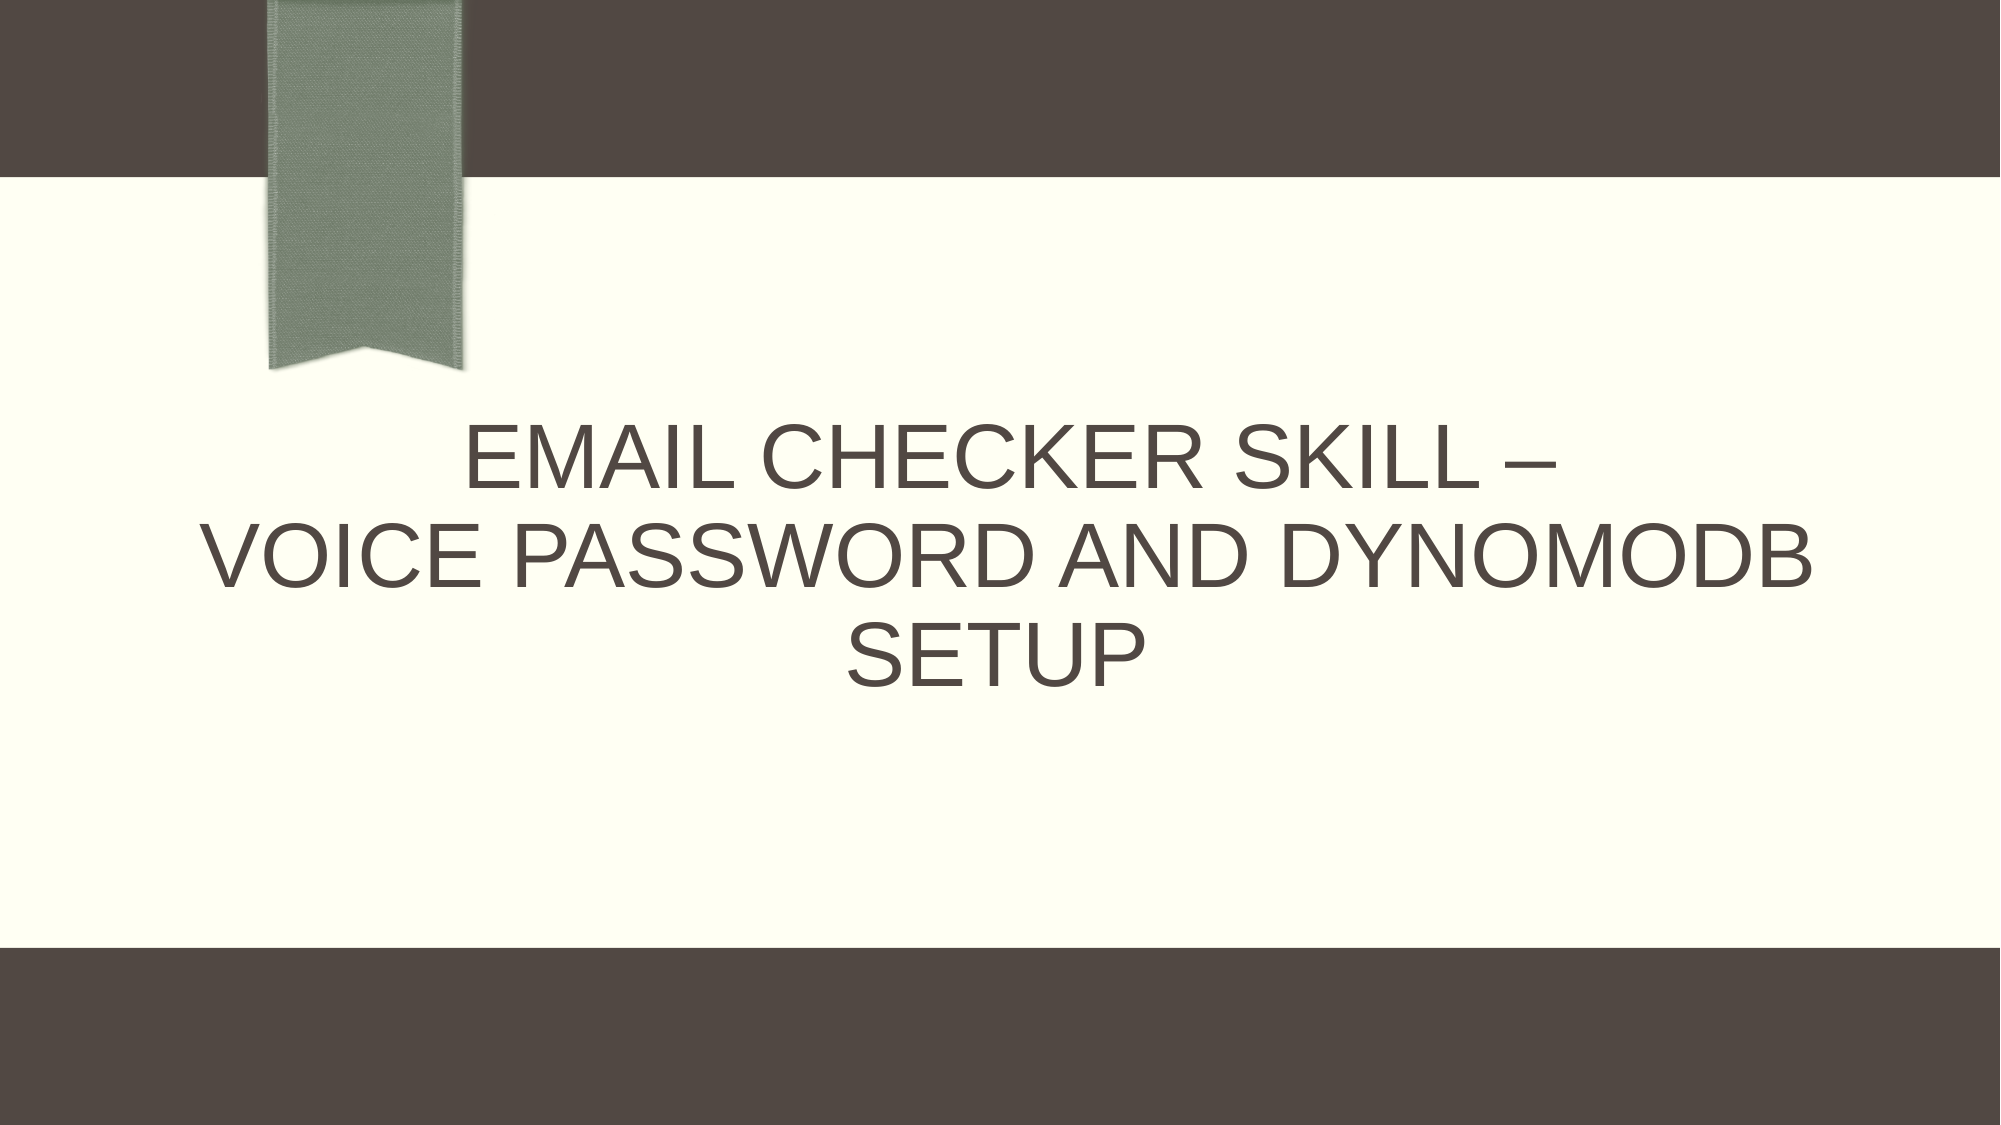

# EMAIL CHECKER SKILL – VOICE PASSWORD AND DYNOMODB setup